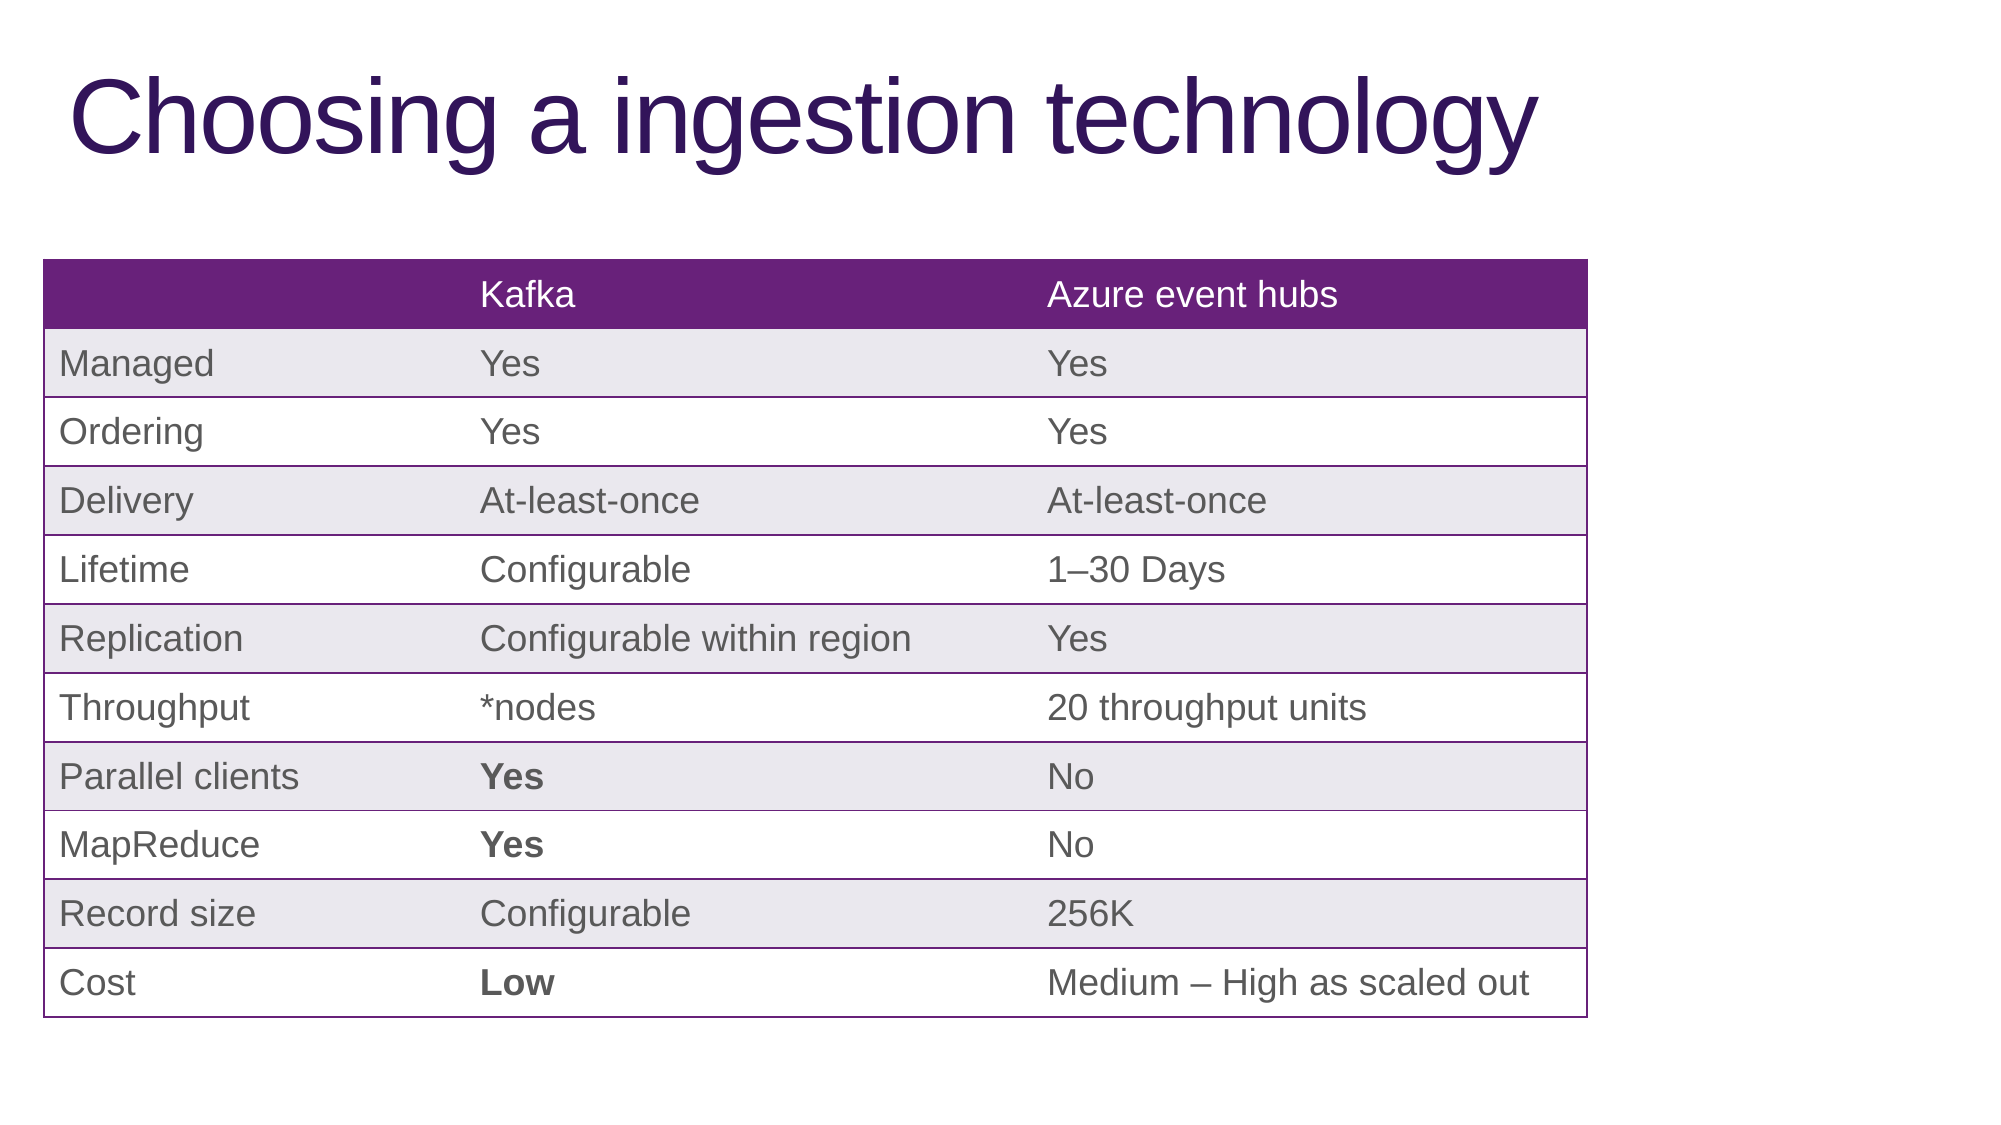

# Choosing a ingestion technology
|  | Kafka | Azure event hubs |
| --- | --- | --- |
| Managed | Yes | Yes |
| Ordering | Yes | Yes |
| Delivery | At-least-once | At-least-once |
| Lifetime | Configurable | 1–30 Days |
| Replication | Configurable within region | Yes |
| Throughput | \*nodes | 20 throughput units |
| Parallel clients | Yes | No |
| MapReduce | Yes | No |
| Record size | Configurable | 256K |
| Cost | Low | Medium – High as scaled out |